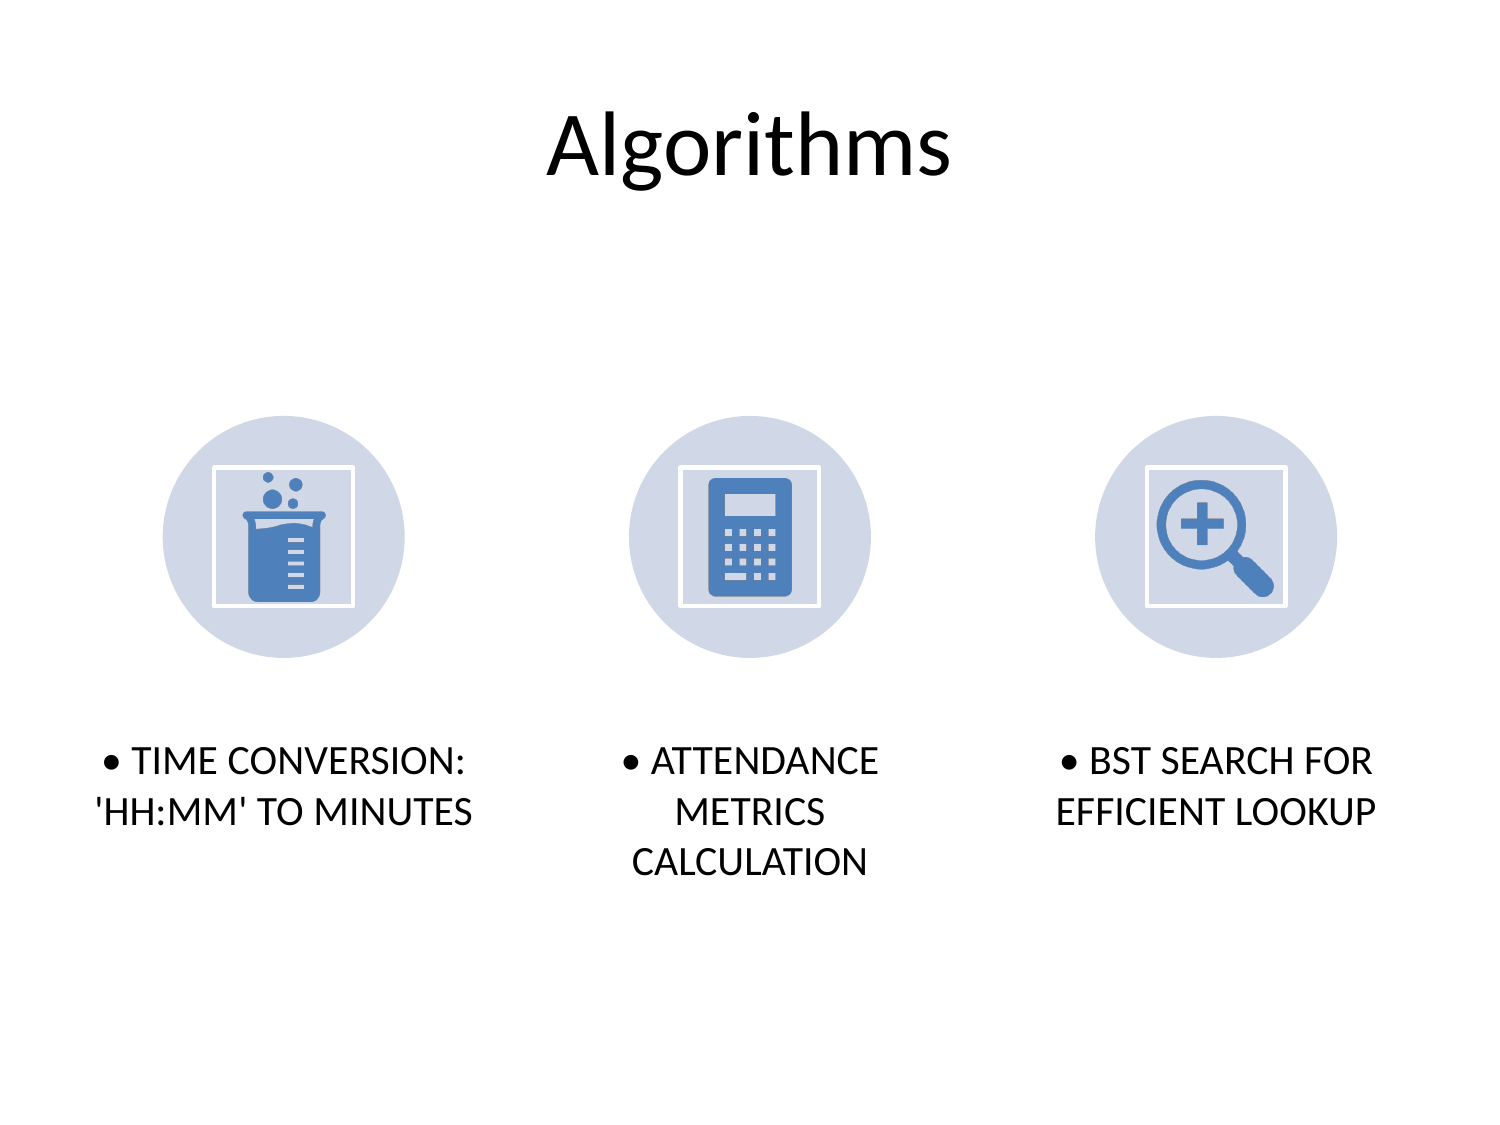

# Algorithms
• Time conversion: 'HH:MM' to minutes
• Attendance metrics calculation
• BST search for efficient lookup